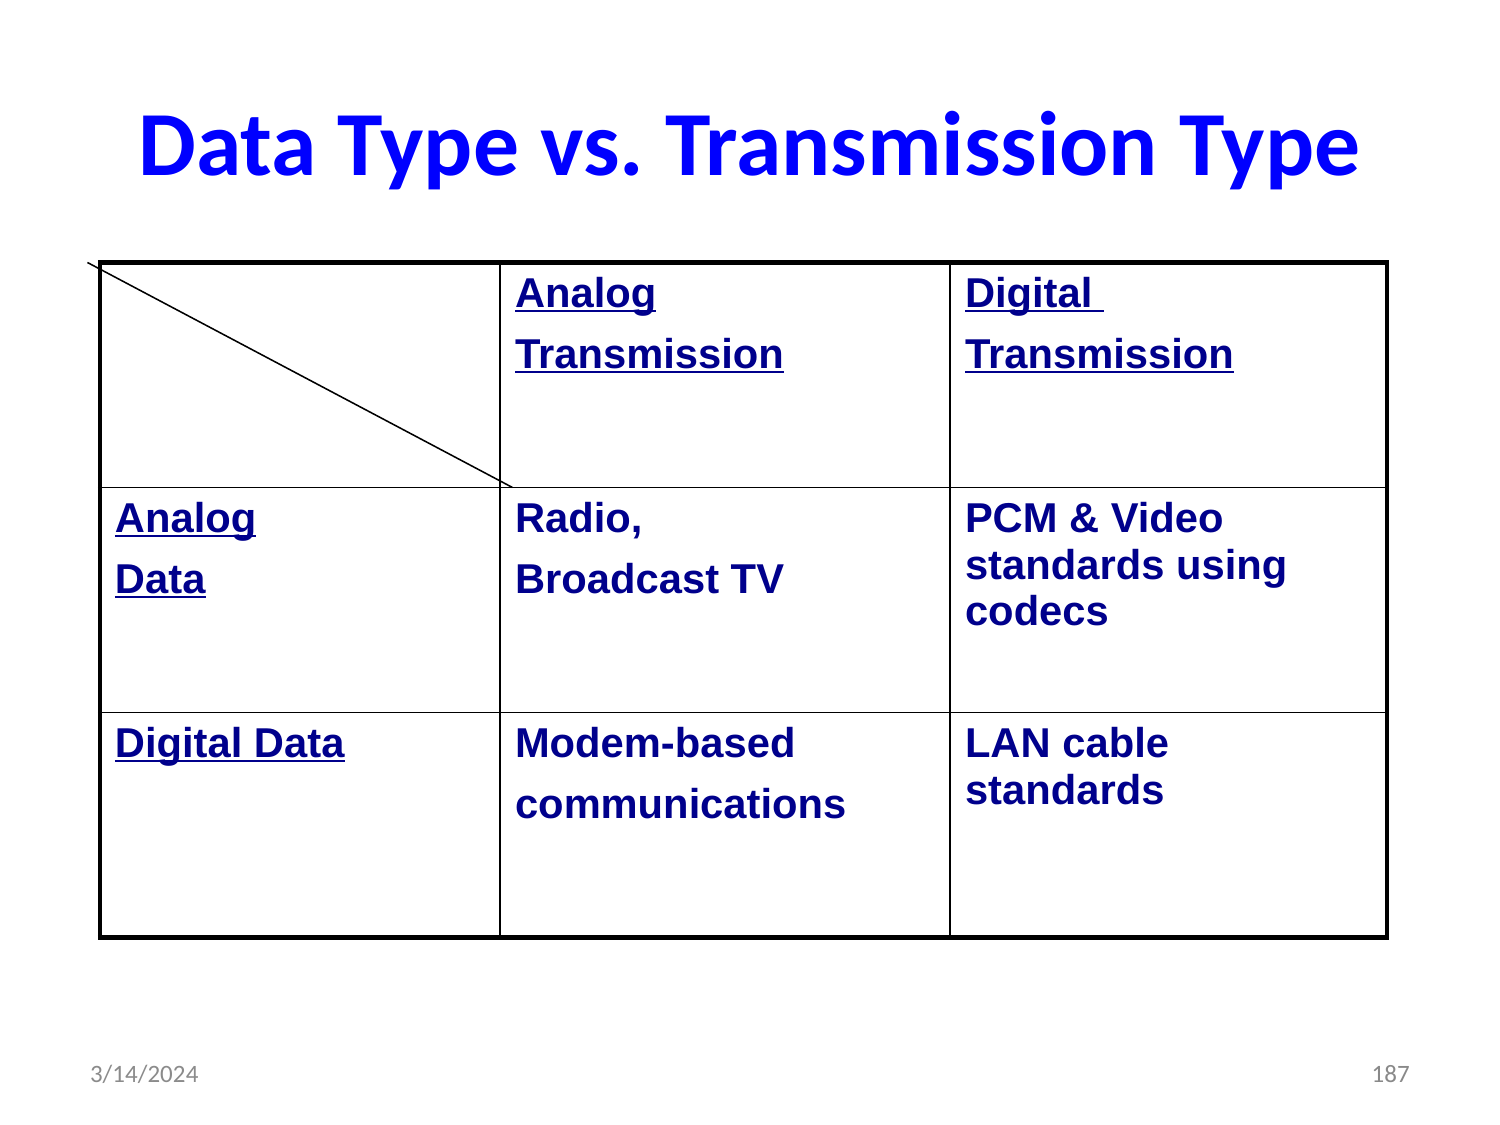

# Data Type vs. Transmission Type

|  | Analog Transmission | Digital Transmission |
| --- | --- | --- |
| Analog Data | Radio, Broadcast TV | PCM & Video standards using codecs |
| Digital Data | Modem-based communications | LAN cable standards |
3/14/2024
187